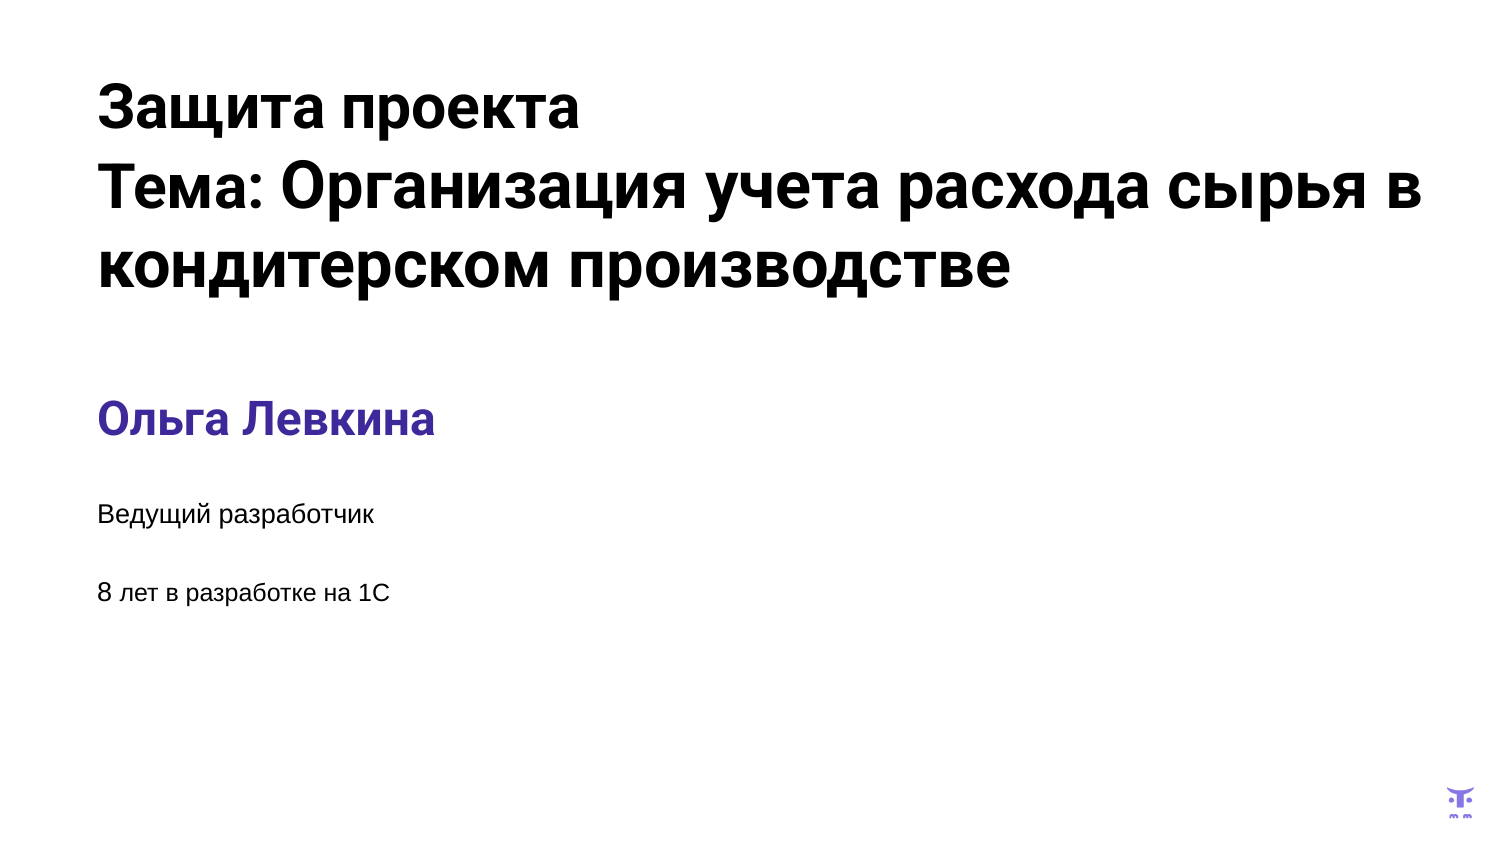

# Защита проекта
Тема: Организация учета расхода сырья в кондитерском производстве

Ольга Левкина
Ведущий разработчик

8 лет в разработке на 1С